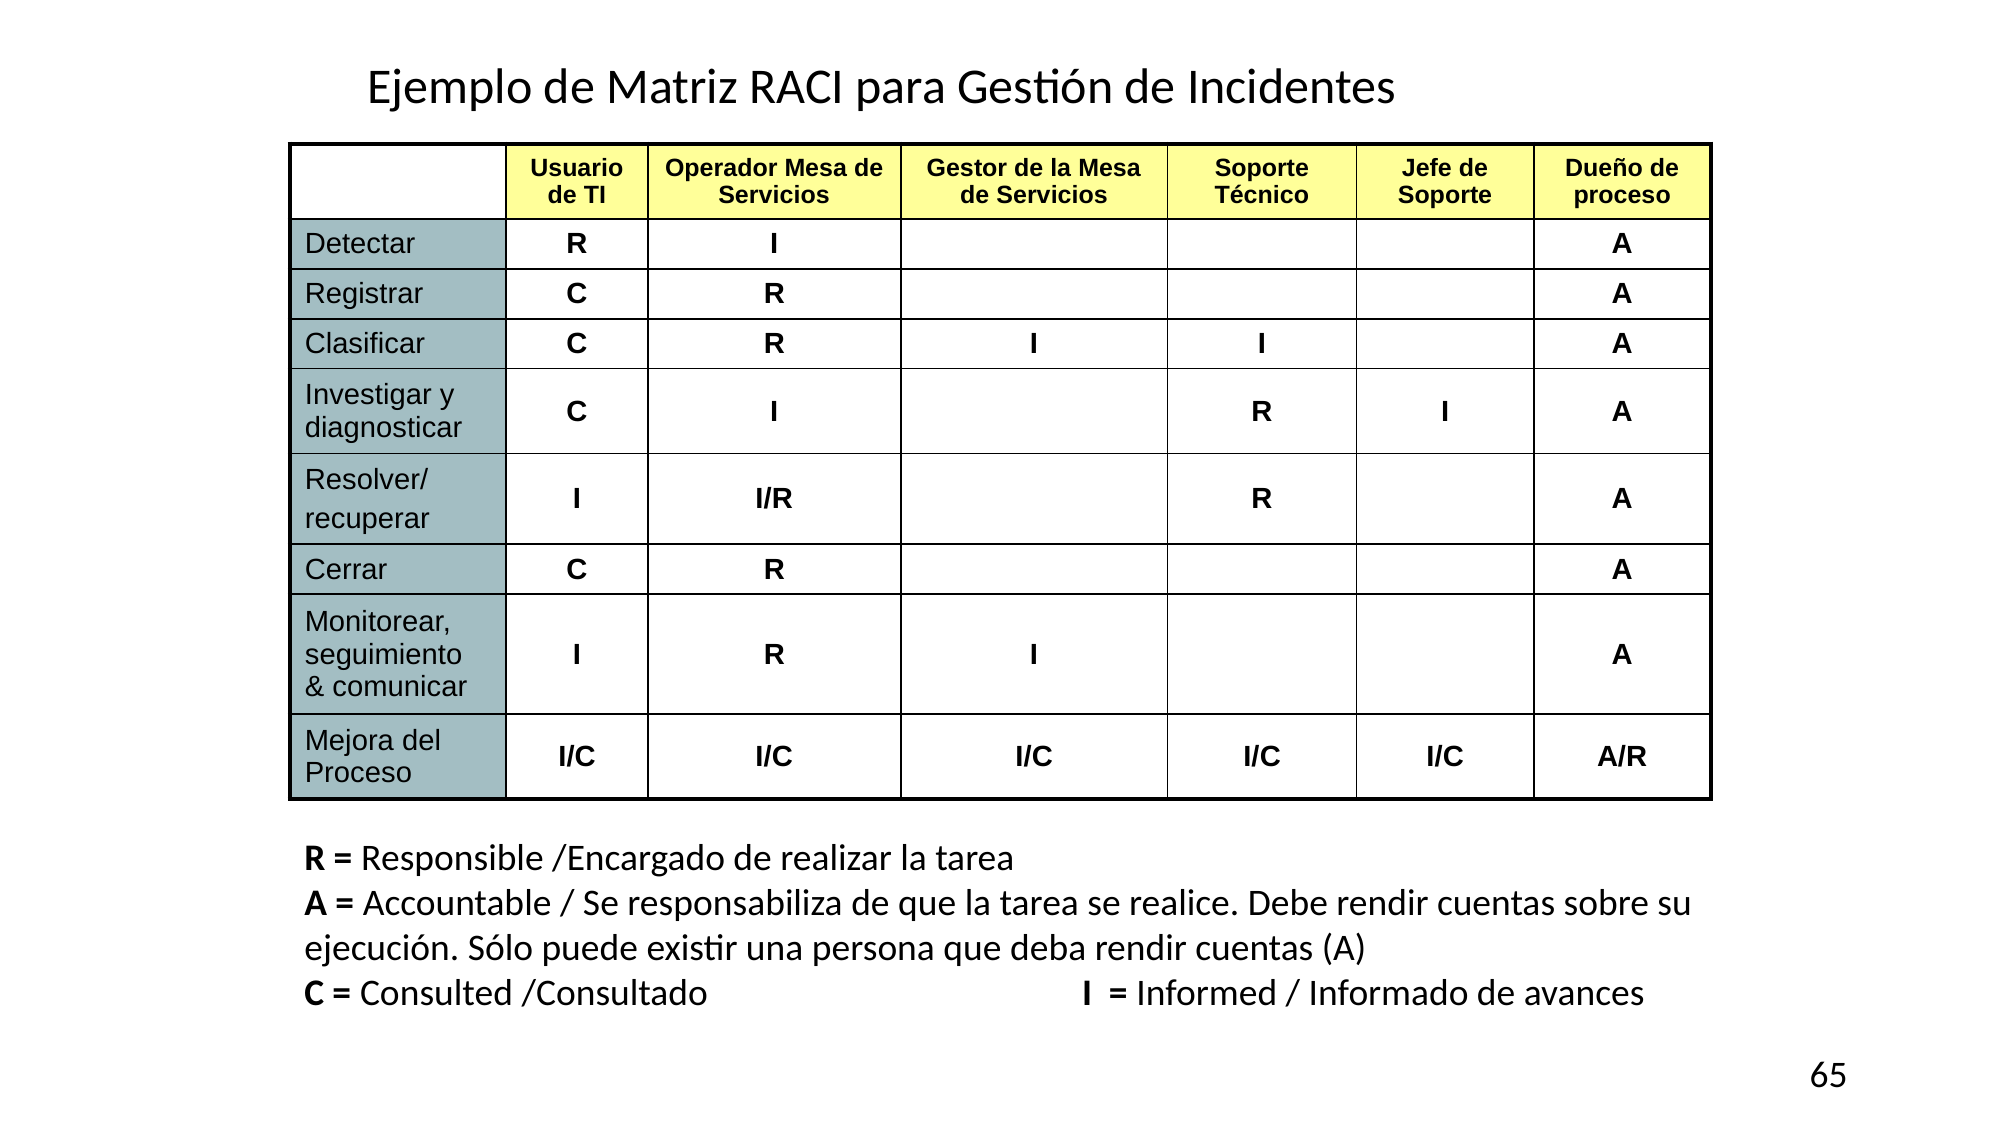

# Ejemplo de Matriz RACI para Gestión de Incidentes
|  | Usuario de TI | Operador Mesa de Servicios | Gestor de la Mesa de Servicios | Soporte Técnico | Jefe de Soporte | Dueño de proceso |
| --- | --- | --- | --- | --- | --- | --- |
| Detectar | R | I |  |  |  | A |
| Registrar | C | R |  |  |  | A |
| Clasificar | C | R | I | I |  | A |
| Investigar y diagnosticar | C | I |  | R | I | A |
| Resolver/ recuperar | I | I/R |  | R |  | A |
| Cerrar | C | R |  |  |  | A |
| Monitorear, seguimiento & comunicar | I | R | I |  |  | A |
| Mejora del Proceso | I/C | I/C | I/C | I/C | I/C | A/R |
R = Responsible /Encargado de realizar la tarea
A = Accountable / Se responsabiliza de que la tarea se realice. Debe rendir cuentas sobre su ejecución. Sólo puede existir una persona que deba rendir cuentas (A)
C = Consulted /Consultado                                            I  = Informed / Informado de avances

65